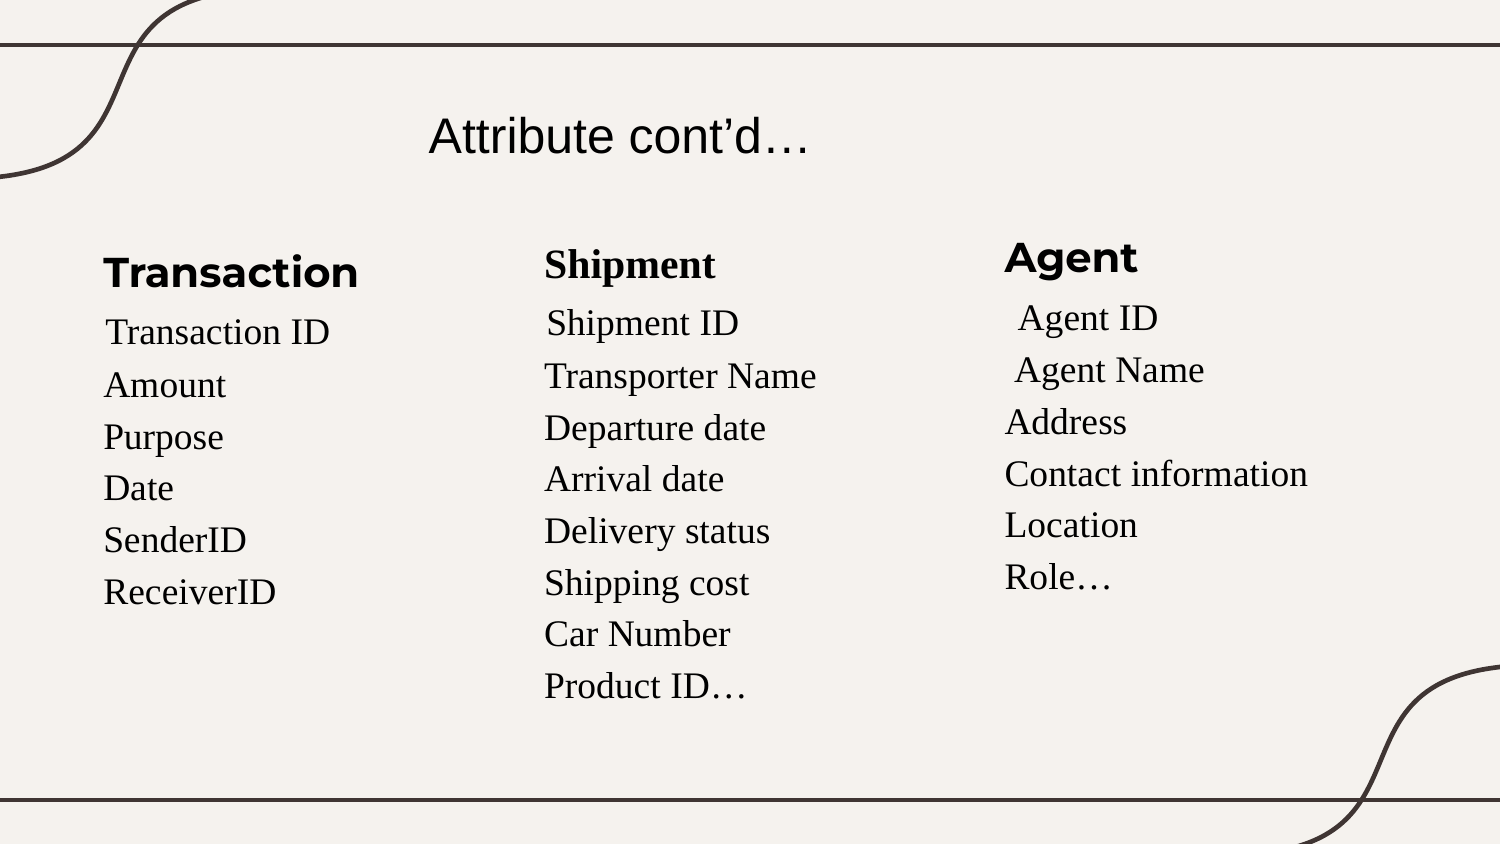

Attribute cont’d…

Agent
        Agent ID
 Agent Name
Address
Contact information
Location
Role…

Shipment
       Shipment ID
Transporter Name
Departure date
Arrival date
Delivery status
Shipping cost
Car Number
Product ID…

Transaction
       Transaction ID
Amount
Purpose
Date
SenderID
ReceiverID